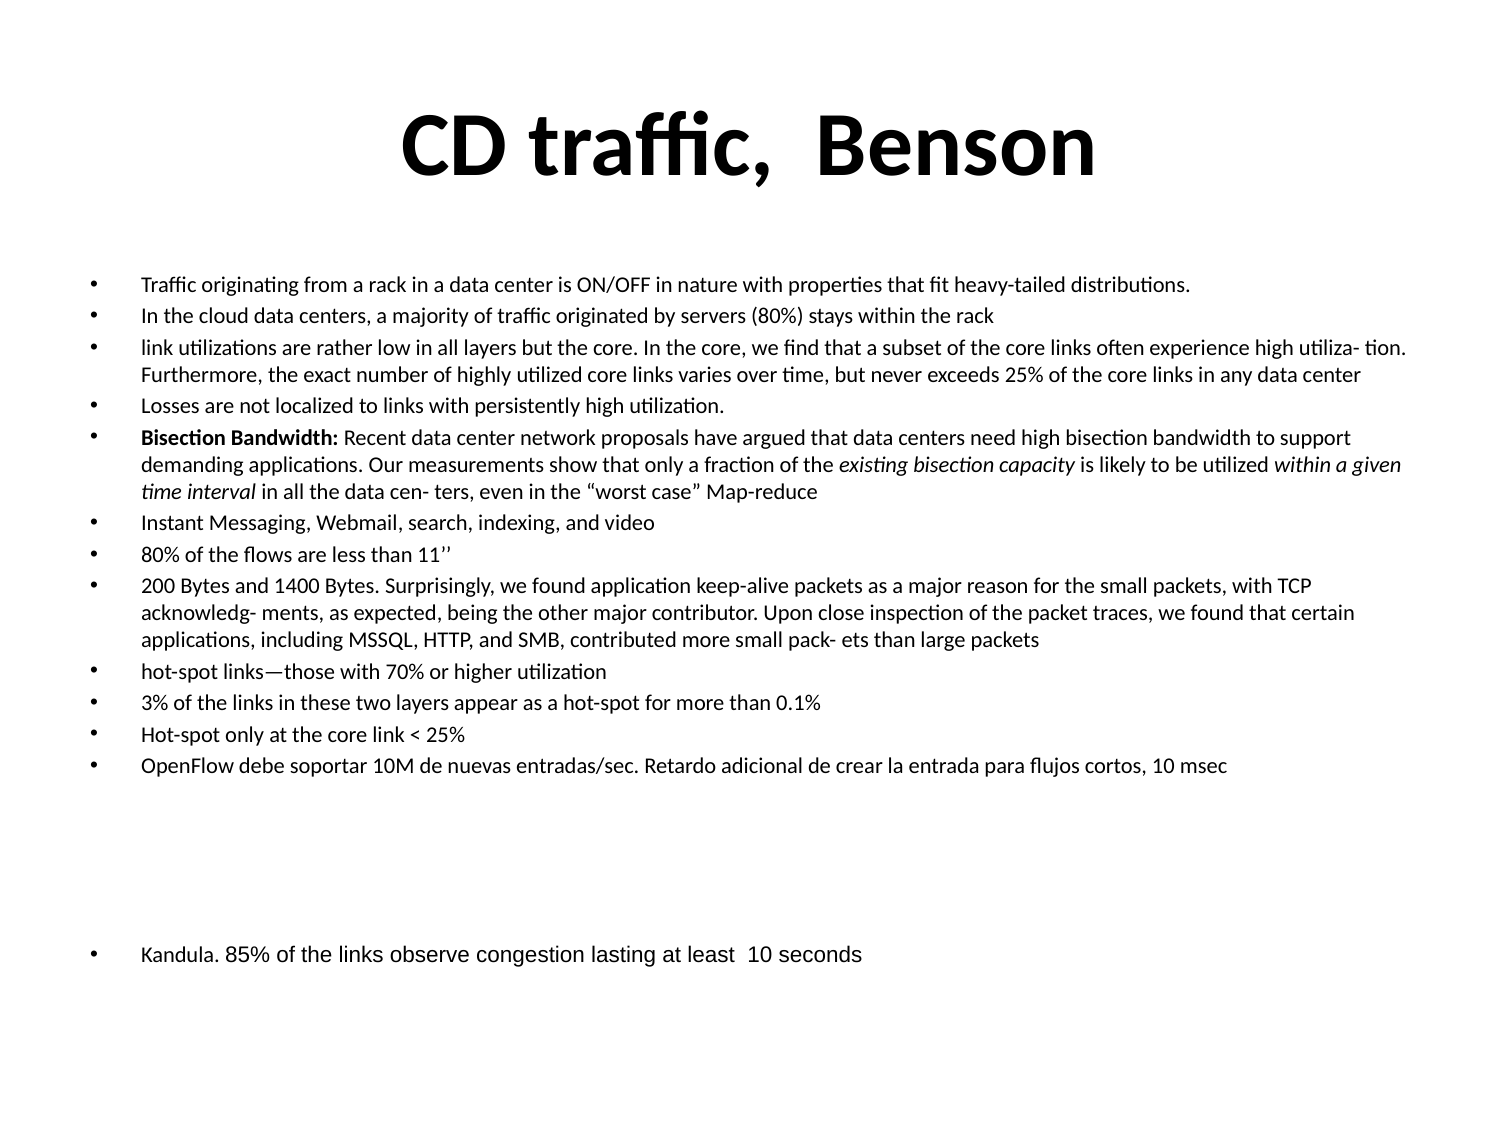

# CD traffic,  Benson
Traffic originating from a rack in a data center is ON/OFF in nature with properties that fit heavy-tailed distributions.
In the cloud data centers, a majority of traffic originated by servers (80%) stays within the rack
link utilizations are rather low in all layers but the core. In the core, we find that a subset of the core links often experience high utiliza- tion. Furthermore, the exact number of highly utilized core links varies over time, but never exceeds 25% of the core links in any data center
Losses are not localized to links with persistently high utilization.
Bisection Bandwidth: Recent data center network proposals have argued that data centers need high bisection bandwidth to support demanding applications. Our measurements show that only a fraction of the existing bisection capacity is likely to be utilized within a given time interval in all the data cen- ters, even in the “worst case” Map-reduce
Instant Messaging, Webmail, search, indexing, and video
80% of the flows are less than 11’’
200 Bytes and 1400 Bytes. Surprisingly, we found application keep-alive packets as a major reason for the small packets, with TCP acknowledg- ments, as expected, being the other major contributor. Upon close inspection of the packet traces, we found that certain applications, including MSSQL, HTTP, and SMB, contributed more small pack- ets than large packets
hot-spot links—those with 70% or higher utilization
3% of the links in these two layers appear as a hot-spot for more than 0.1%
Hot-spot only at the core link < 25%
OpenFlow debe soportar 10M de nuevas entradas/sec. Retardo adicional de crear la entrada para flujos cortos, 10 msec

Kandula. 85% of the links observe congestion lasting at least  10 seconds